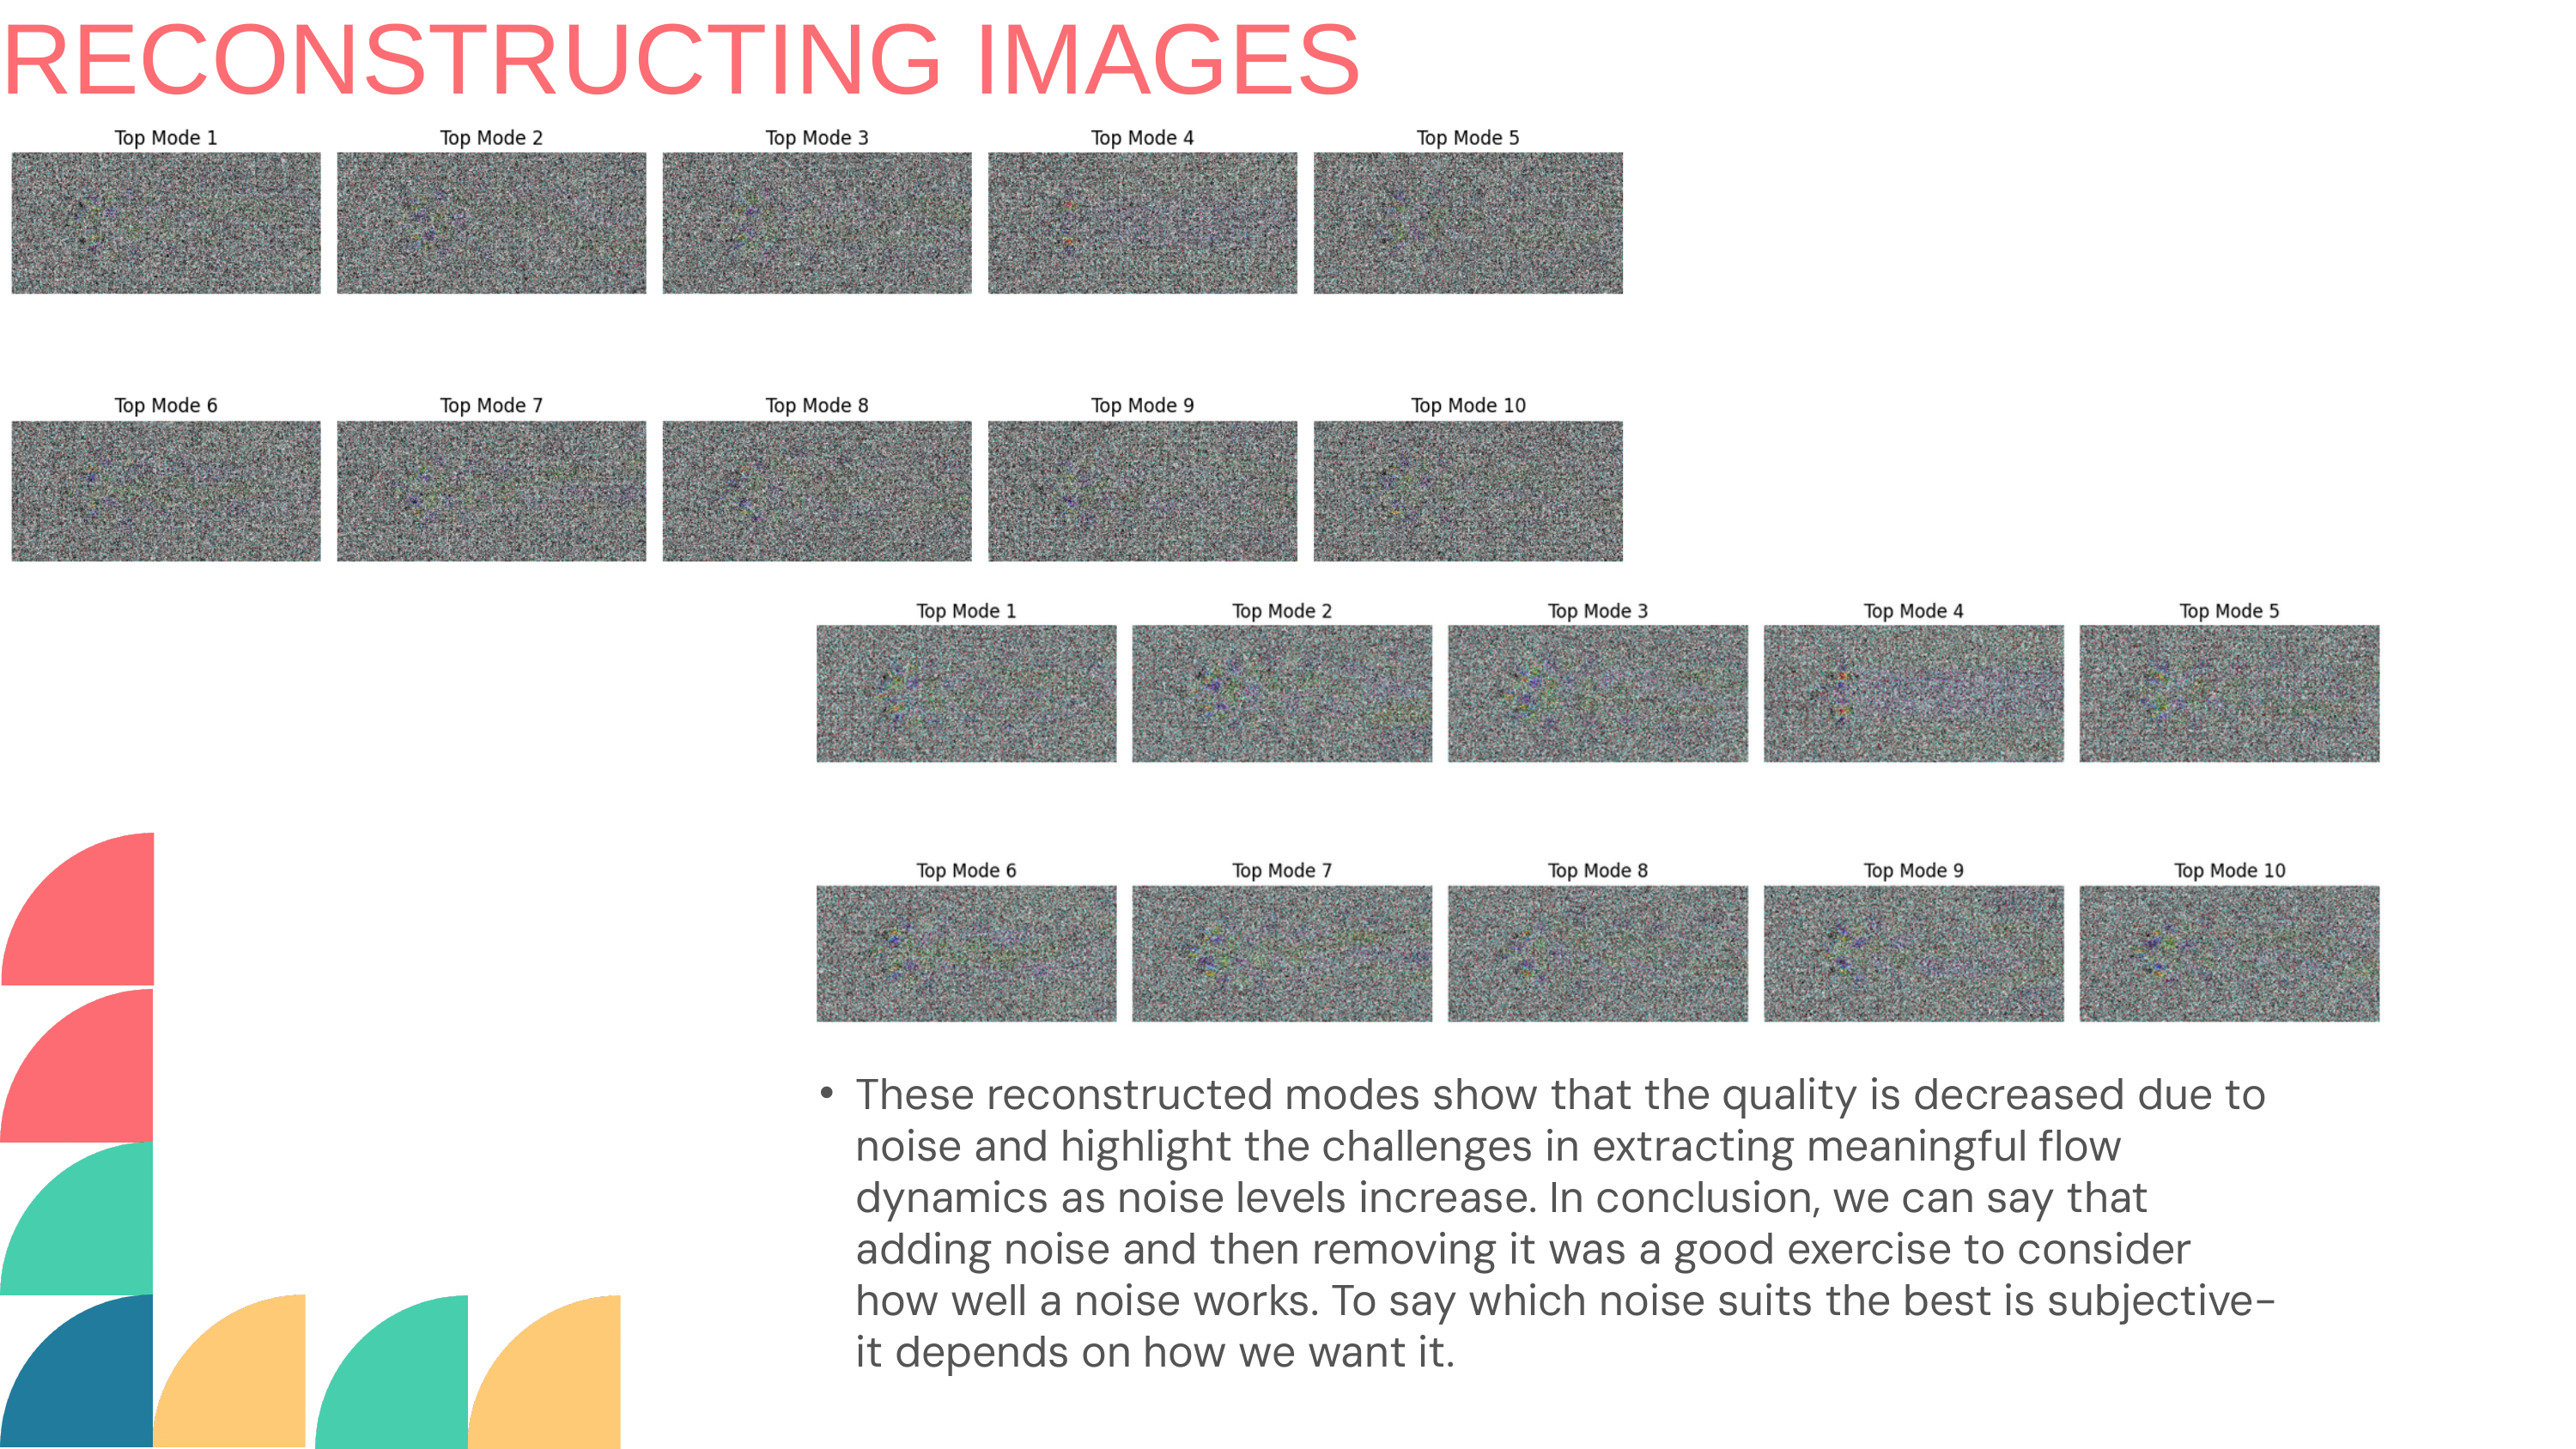

RECONSTRUCTING IMAGES

These reconstructed modes show that the quality is decreased due to noise and highlight the challenges in extracting meaningful flow dynamics as noise levels increase. In conclusion, we can say that adding noise and then removing it was a good exercise to consider how well a noise works. To say which noise suits the best is subjective- it depends on how we want it.